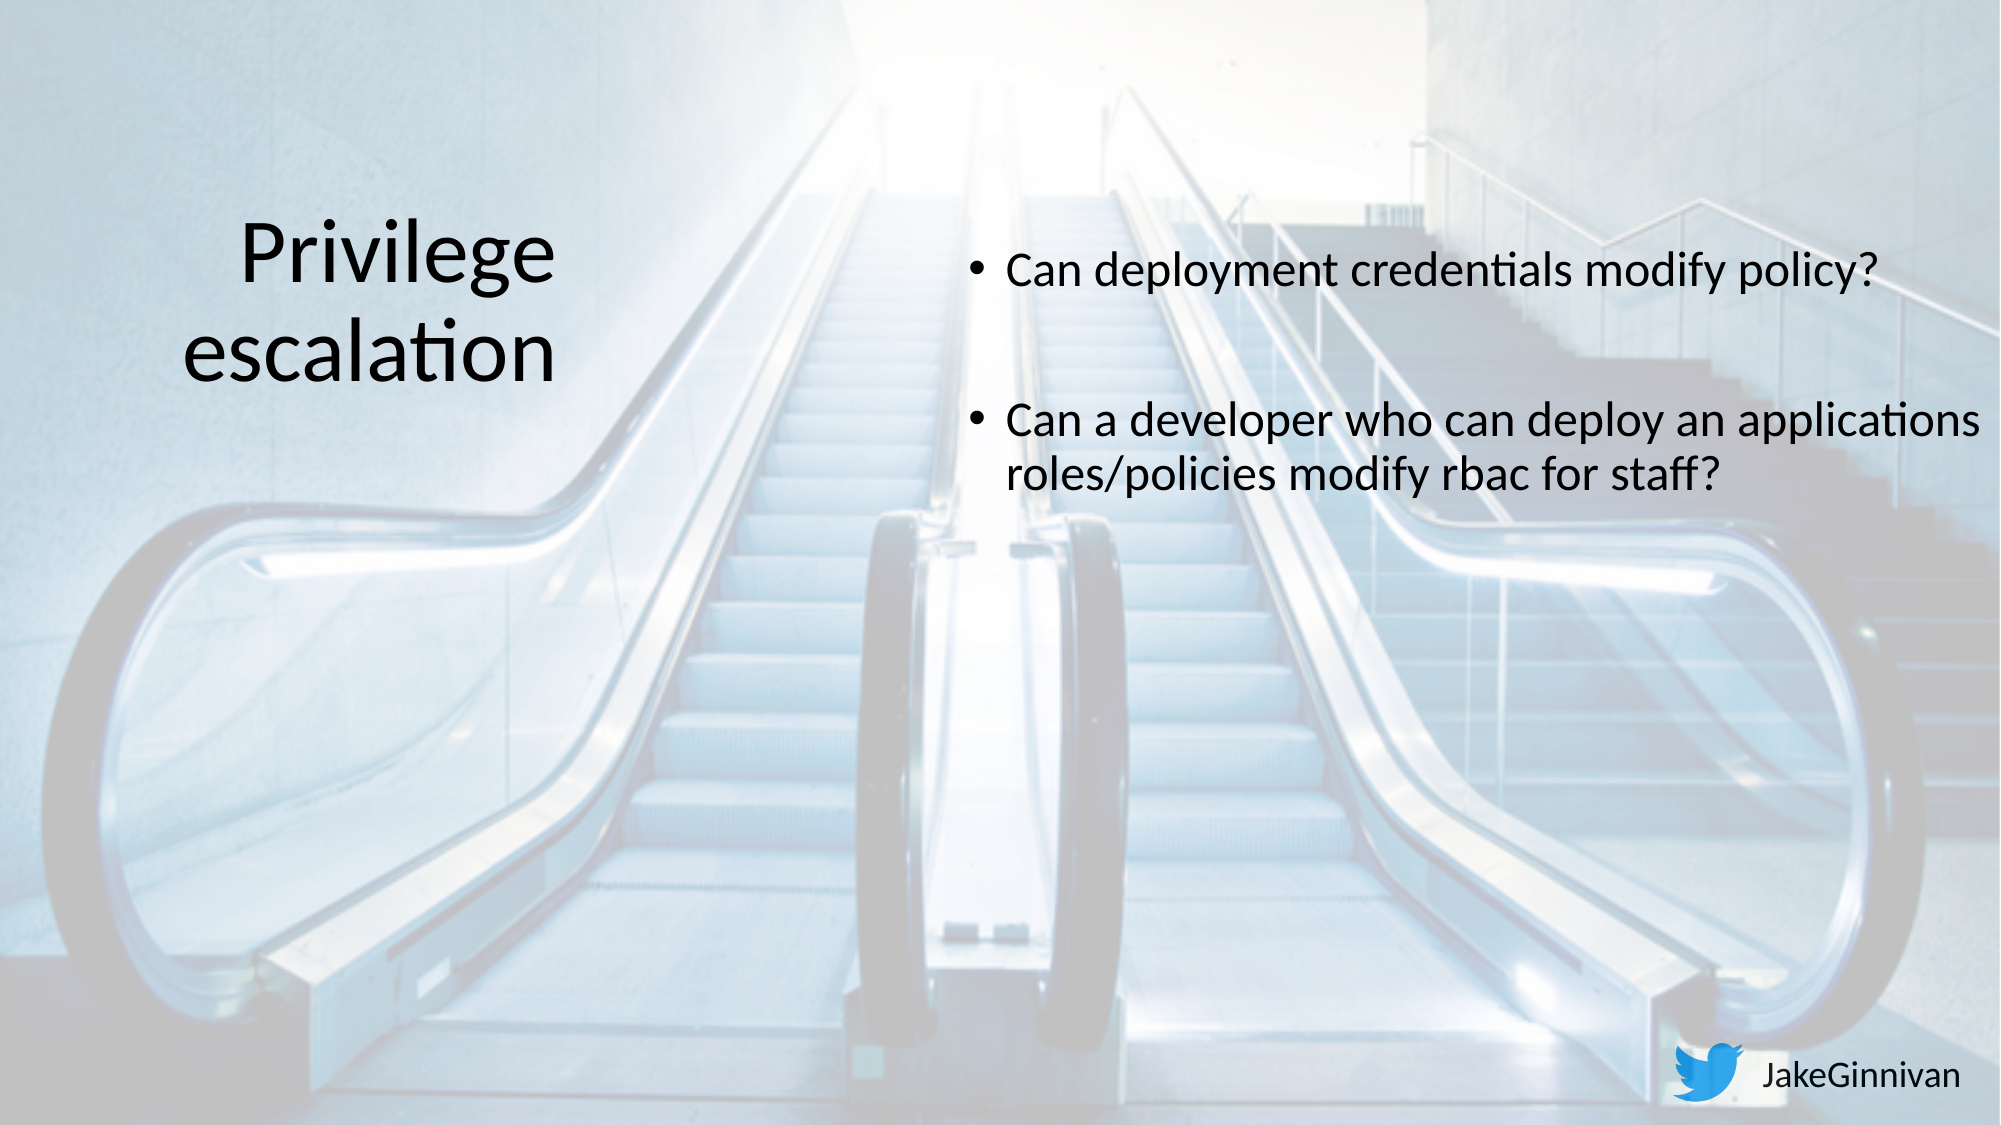

# Privilege escalation
Can deployment credentials modify policy?

Can a developer who can deploy an applications roles/policies modify rbac for staff?